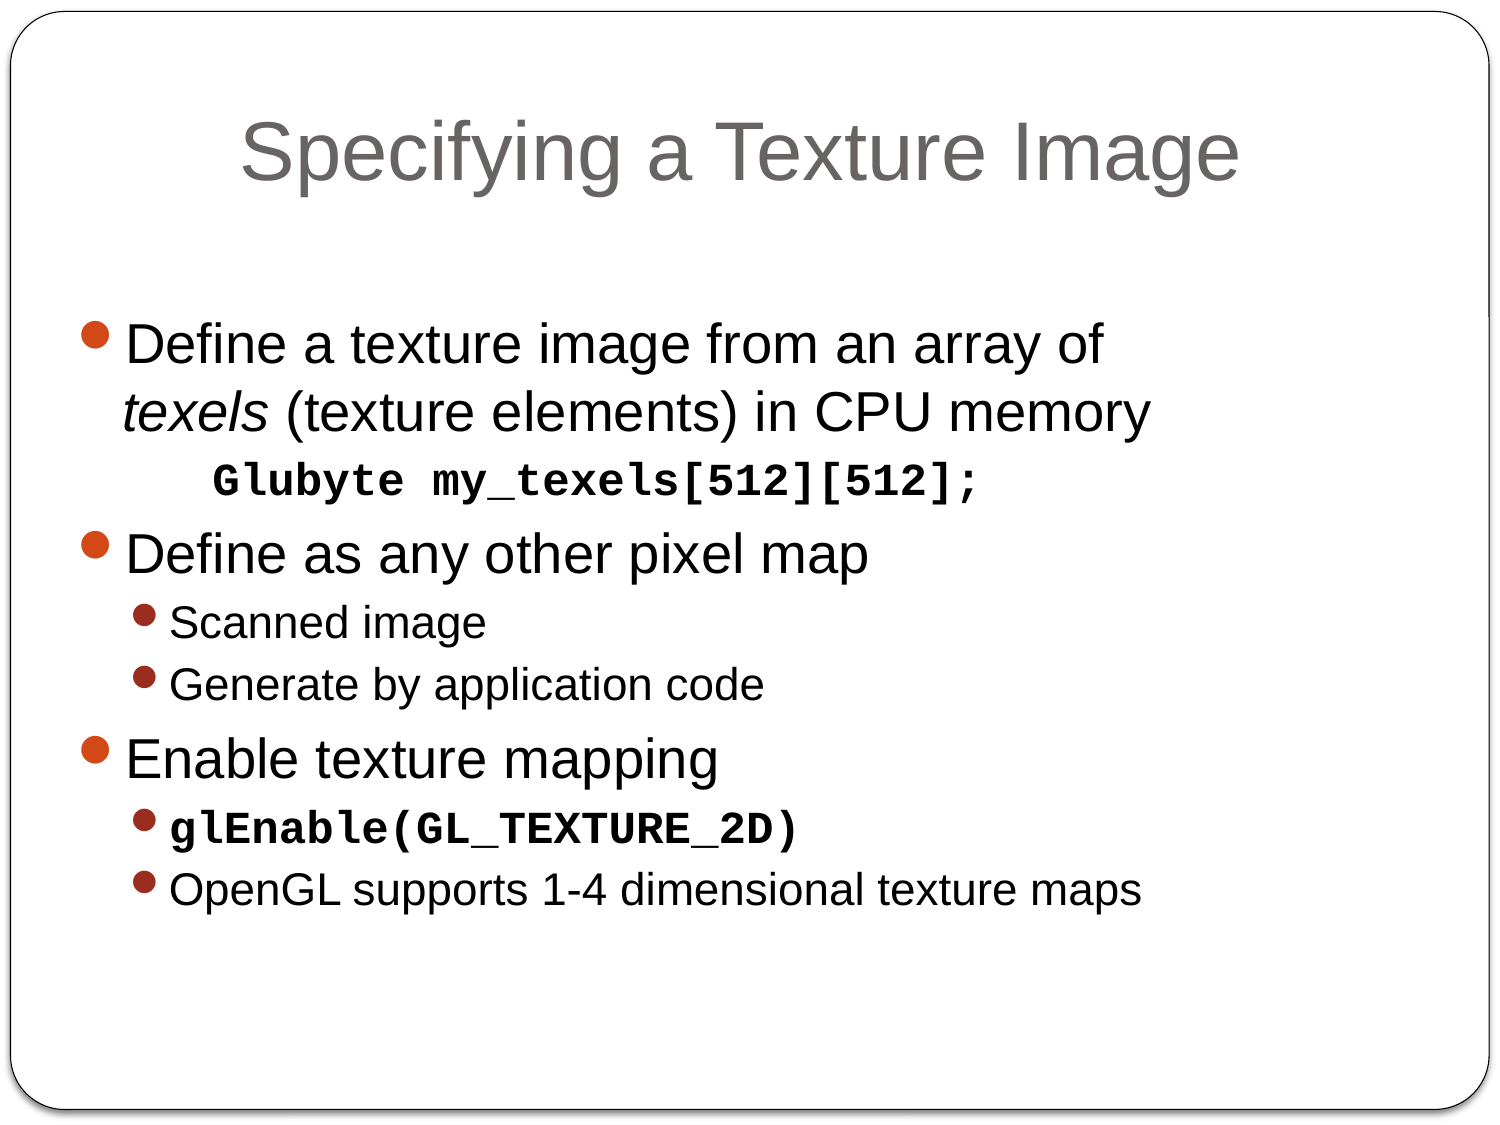

# Specifying a Texture Image
Define a texture image from an array of
texels (texture elements) in CPU memory
   Glubyte my_texels[512][512];
Define as any other pixel map
Scanned image
Generate by application code
Enable texture mapping
glEnable(GL_TEXTURE_2D)
OpenGL supports 1-4 dimensional texture maps